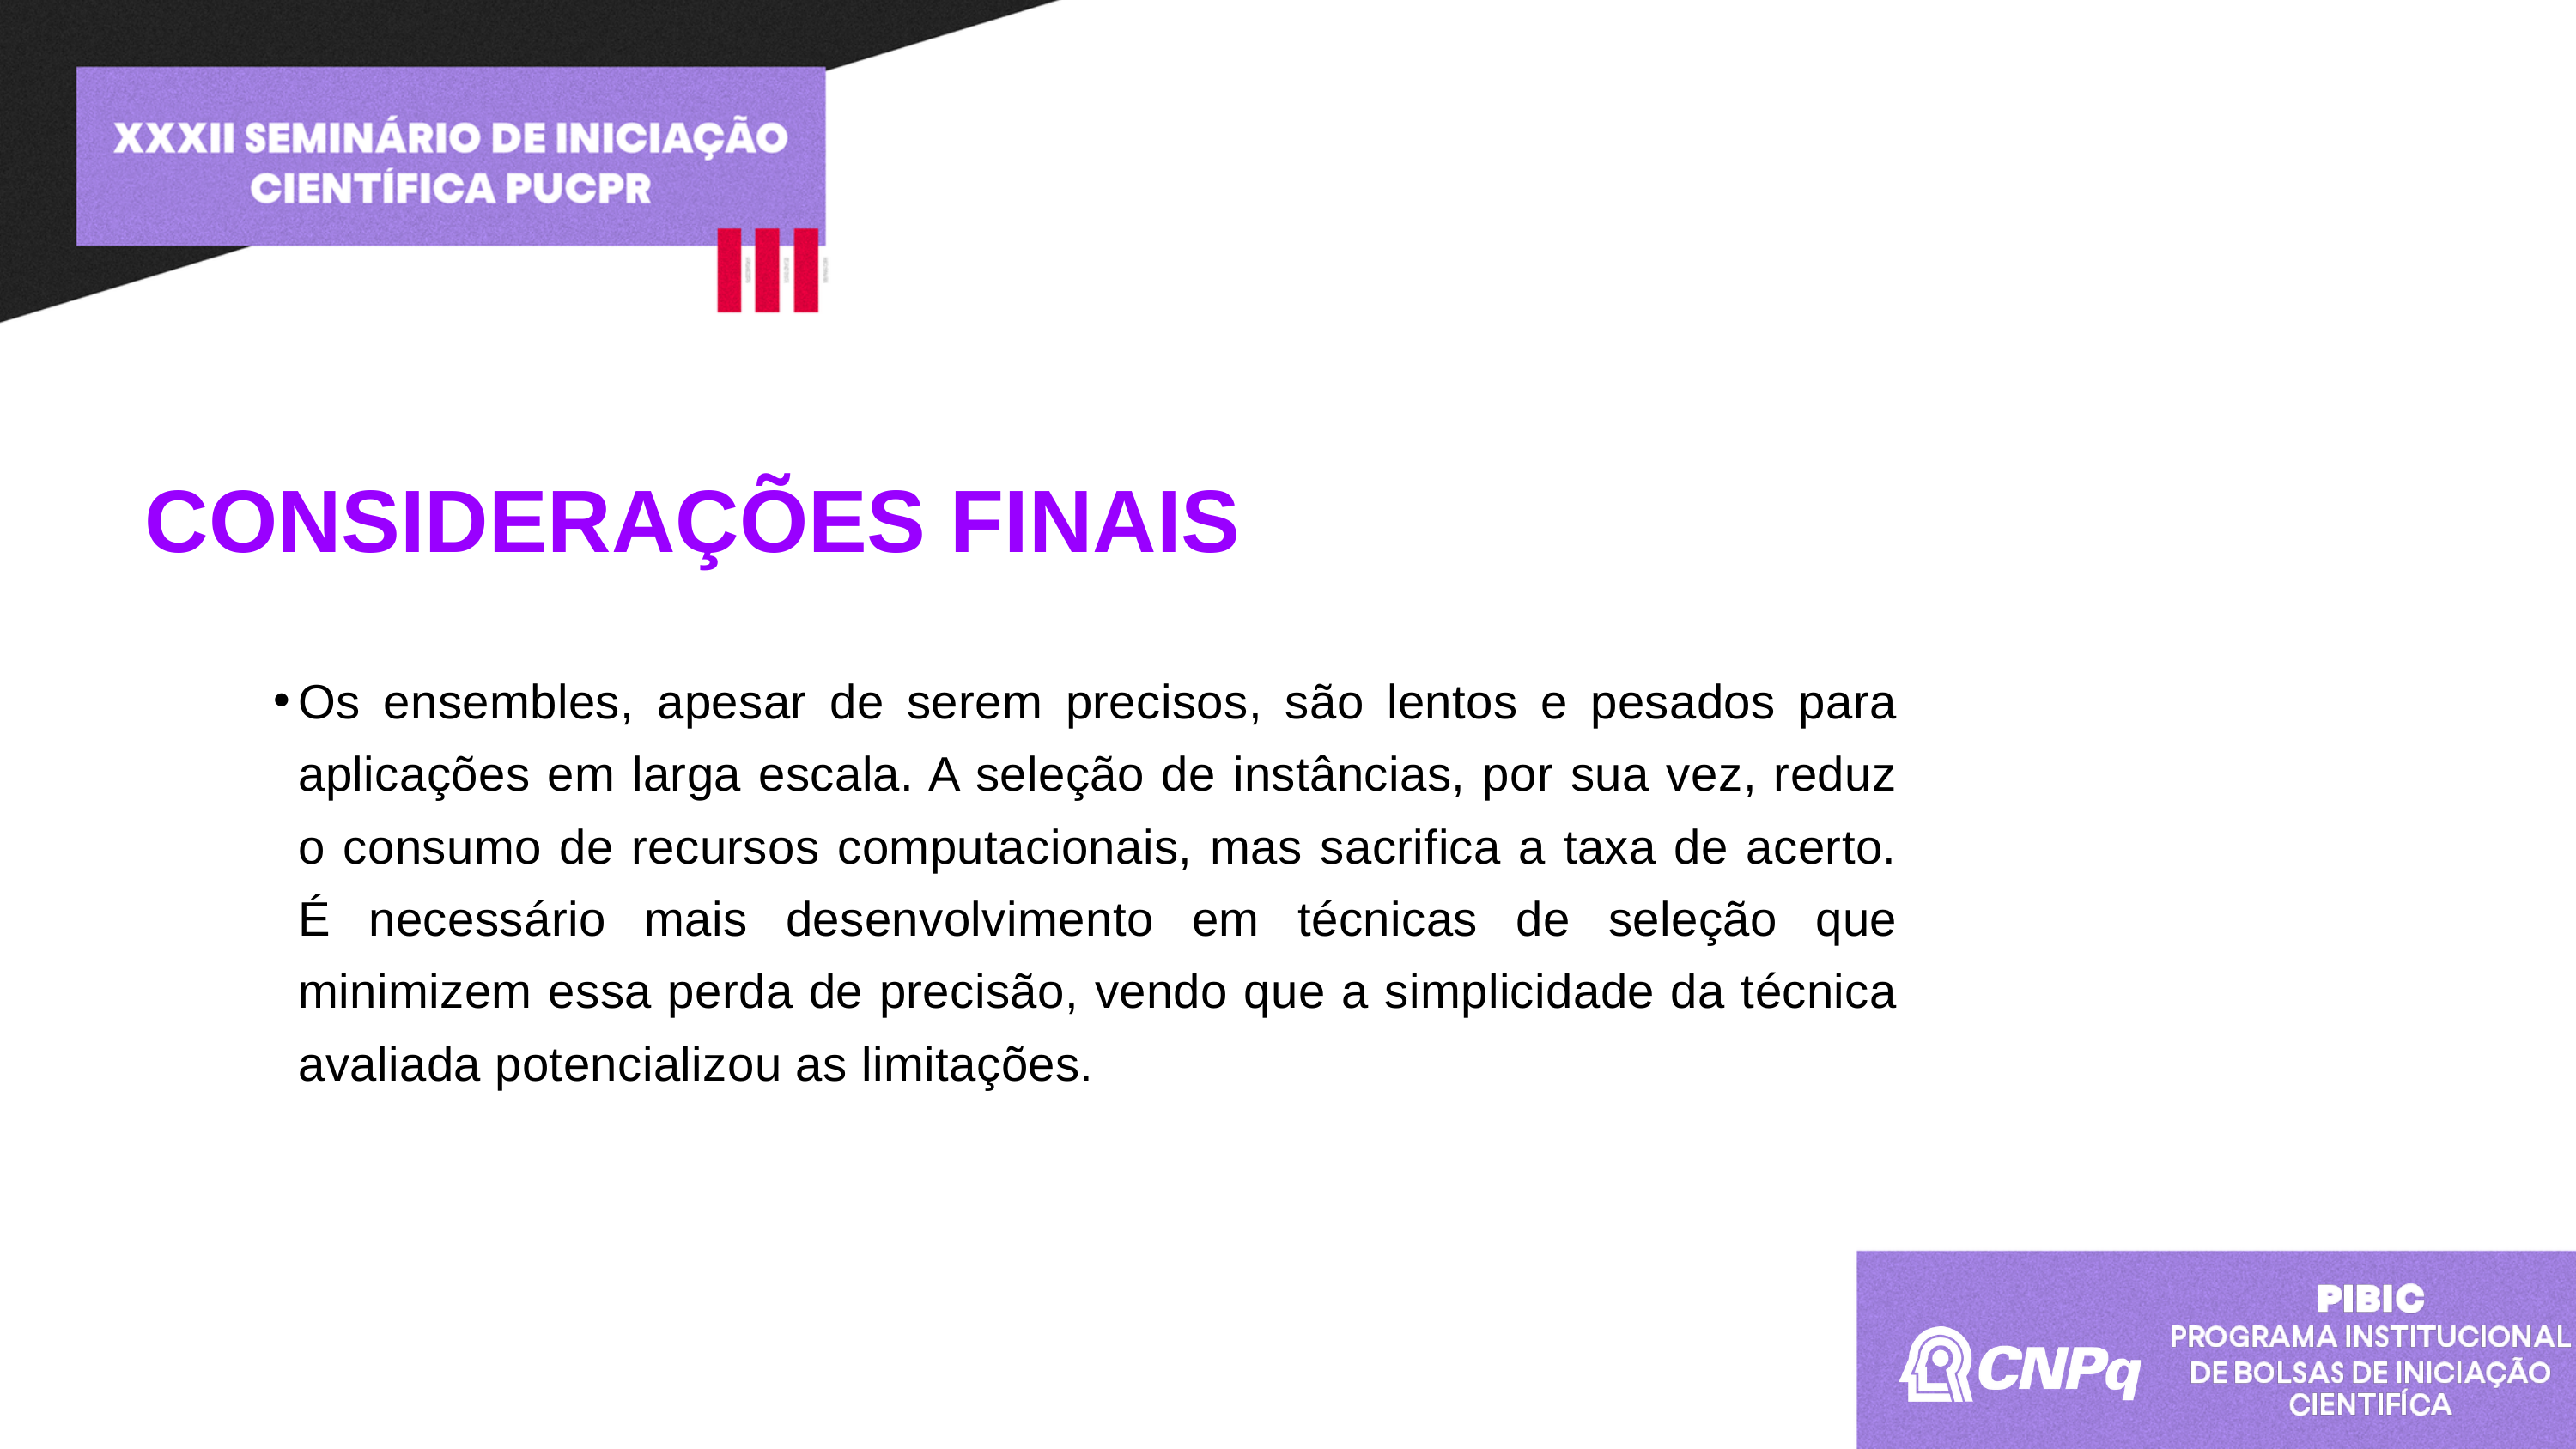

CONSIDERAÇÕES FINAIS
Os ensembles, apesar de serem precisos, são lentos e pesados para aplicações em larga escala. A seleção de instâncias, por sua vez, reduz o consumo de recursos computacionais, mas sacrifica a taxa de acerto. É necessário mais desenvolvimento em técnicas de seleção que minimizem essa perda de precisão, vendo que a simplicidade da técnica avaliada potencializou as limitações.